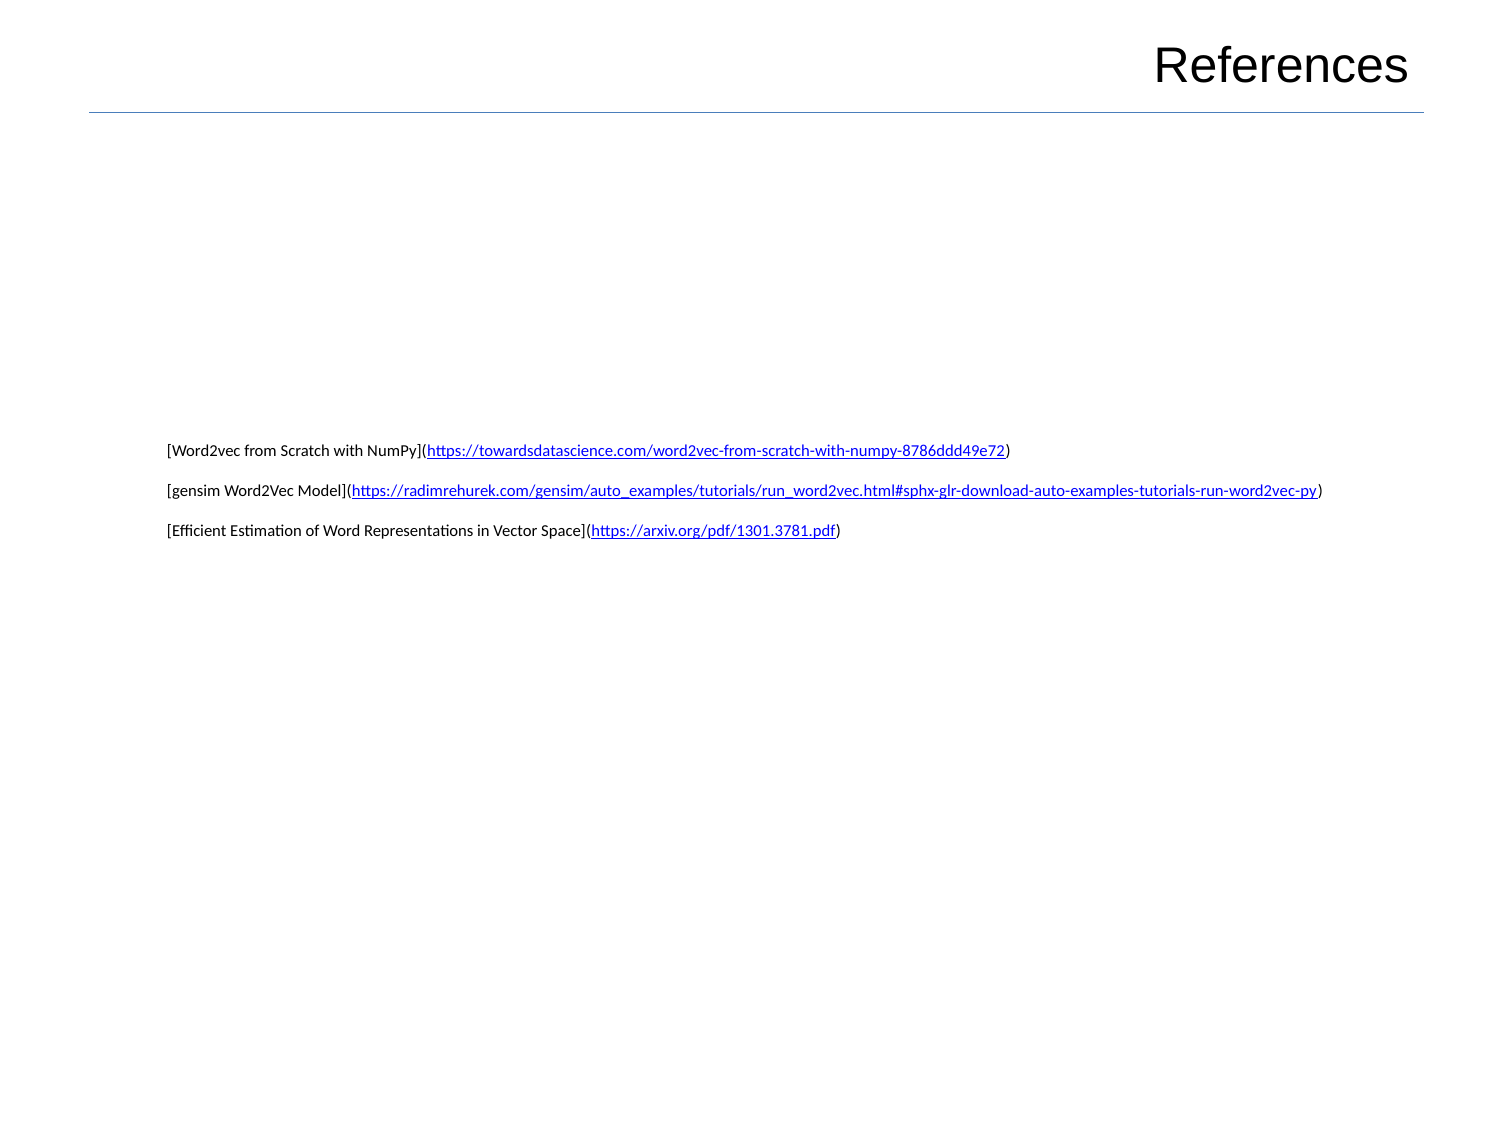

References
[Word2vec from Scratch with NumPy](https://towardsdatascience.com/word2vec-from-scratch-with-numpy-8786ddd49e72)

[gensim Word2Vec Model](https://radimrehurek.com/gensim/auto_examples/tutorials/run_word2vec.html#sphx-glr-download-auto-examples-tutorials-run-word2vec-py)

[Efficient Estimation of Word Representations in Vector Space](https://arxiv.org/pdf/1301.3781.pdf)